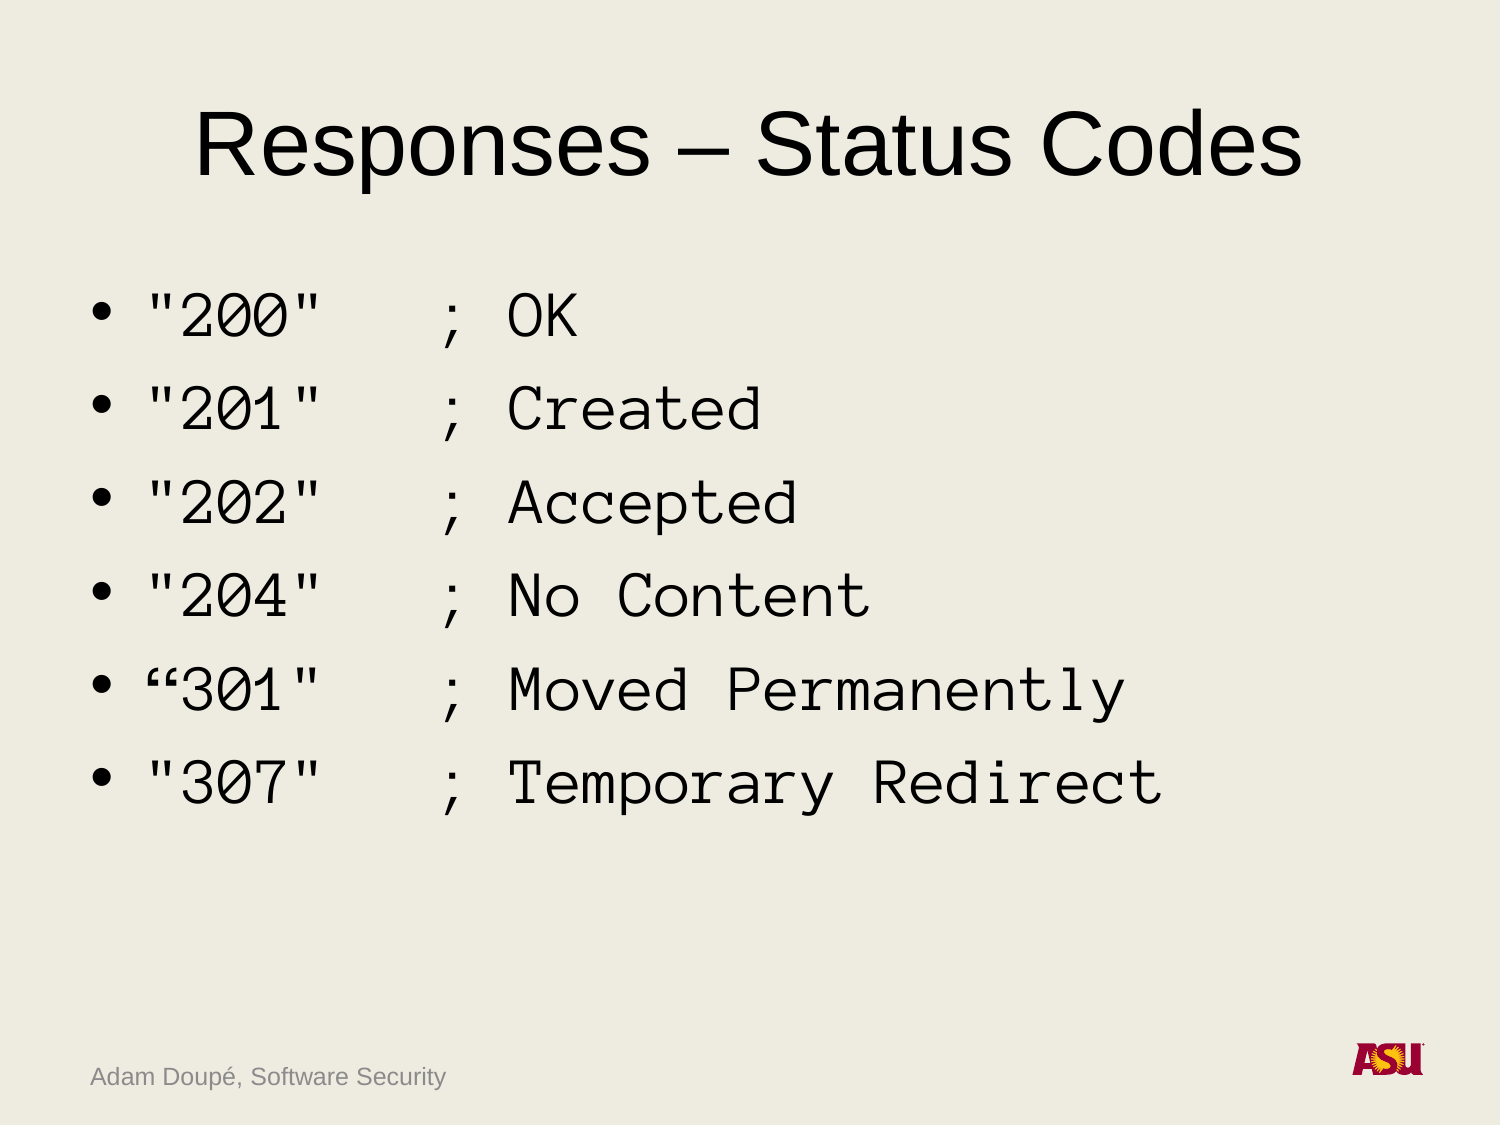

# Responses – Status Codes
"200"   ; OK
"201"   ; Created
"202"   ; Accepted
"204"   ; No Content
“301"   ; Moved Permanently
"307"   ; Temporary Redirect